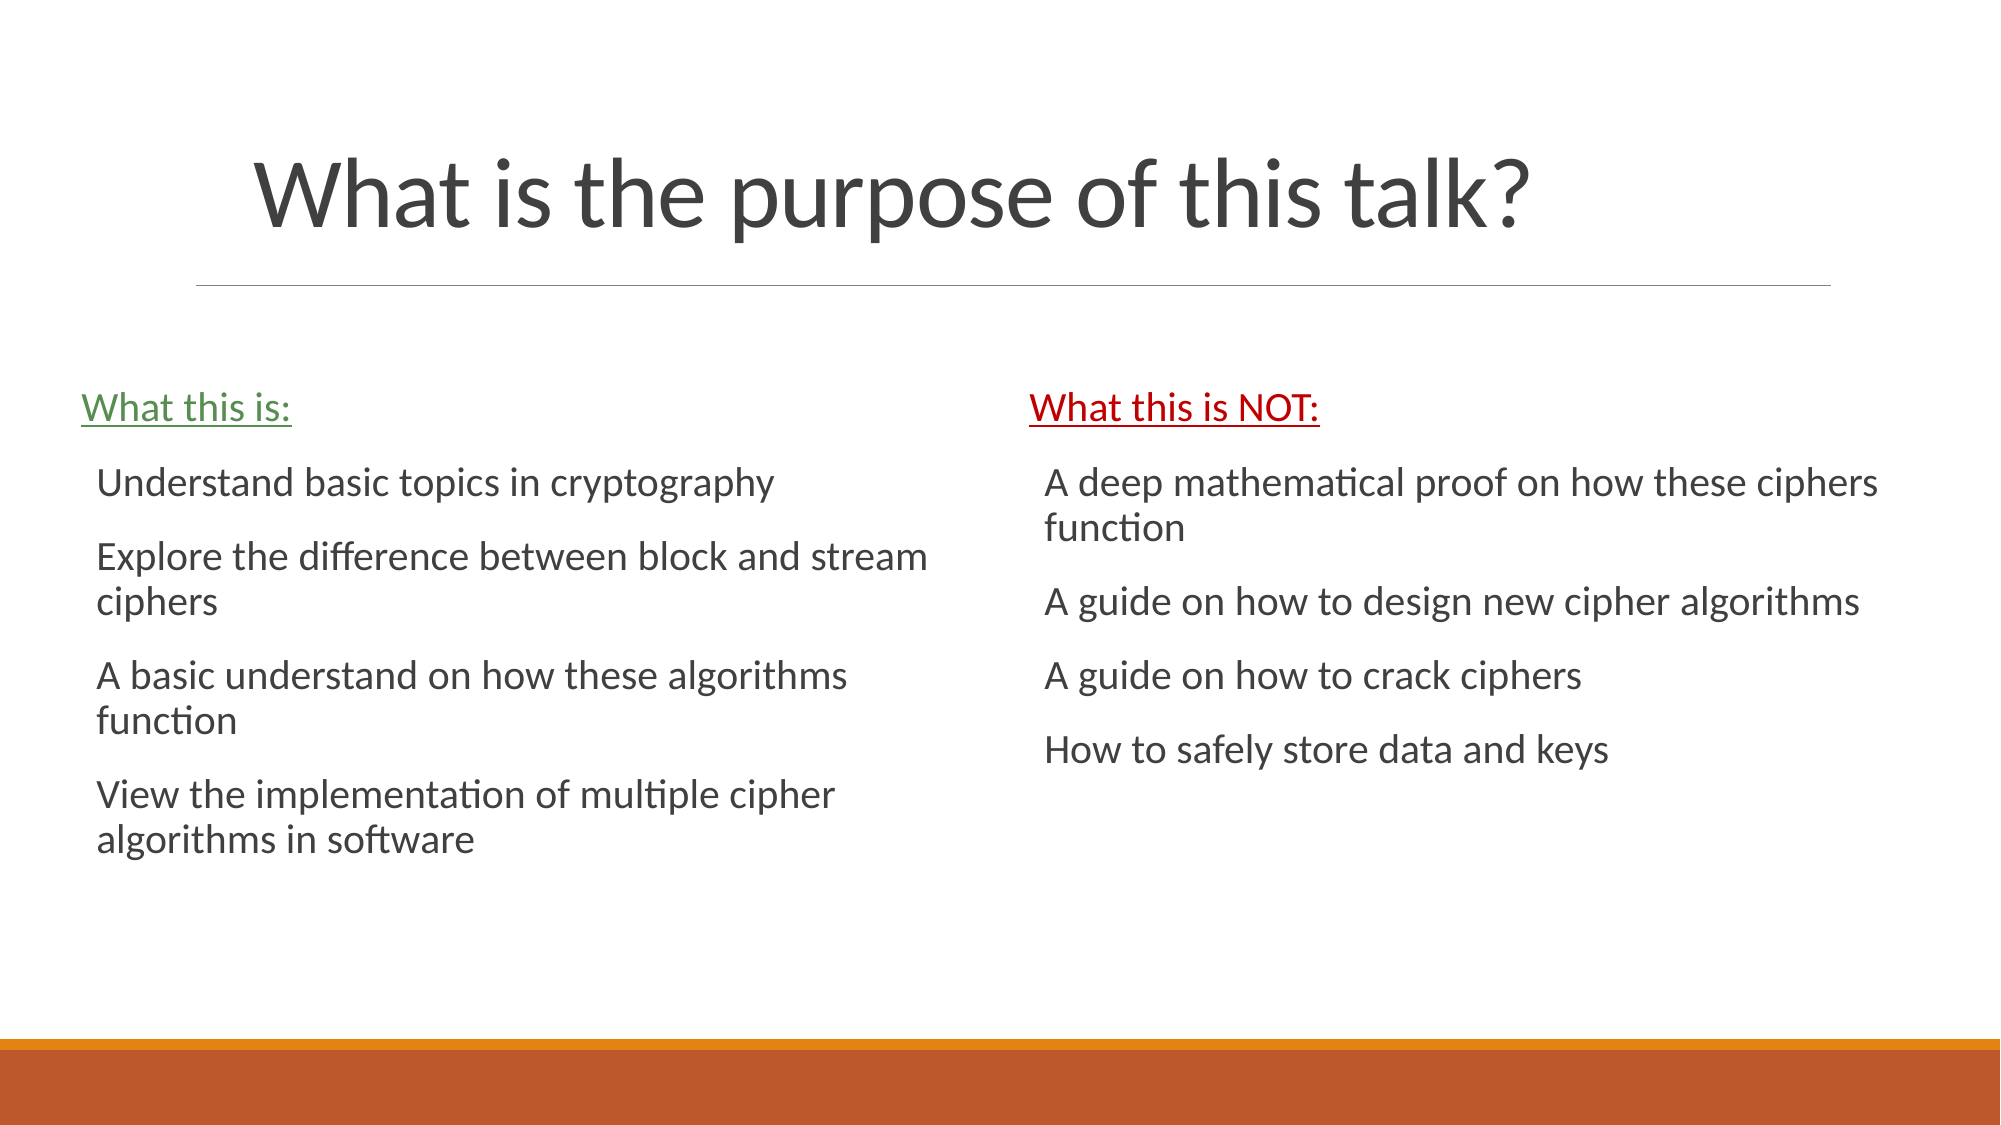

# What is the purpose of this talk?
What this is NOT:
A deep mathematical proof on how these ciphers function
A guide on how to design new cipher algorithms
A guide on how to crack ciphers
How to safely store data and keys
What this is:
Understand basic topics in cryptography
Explore the difference between block and stream  ciphers
A basic understand on how these algorithms function
View the implementation of multiple cipher algorithms in software